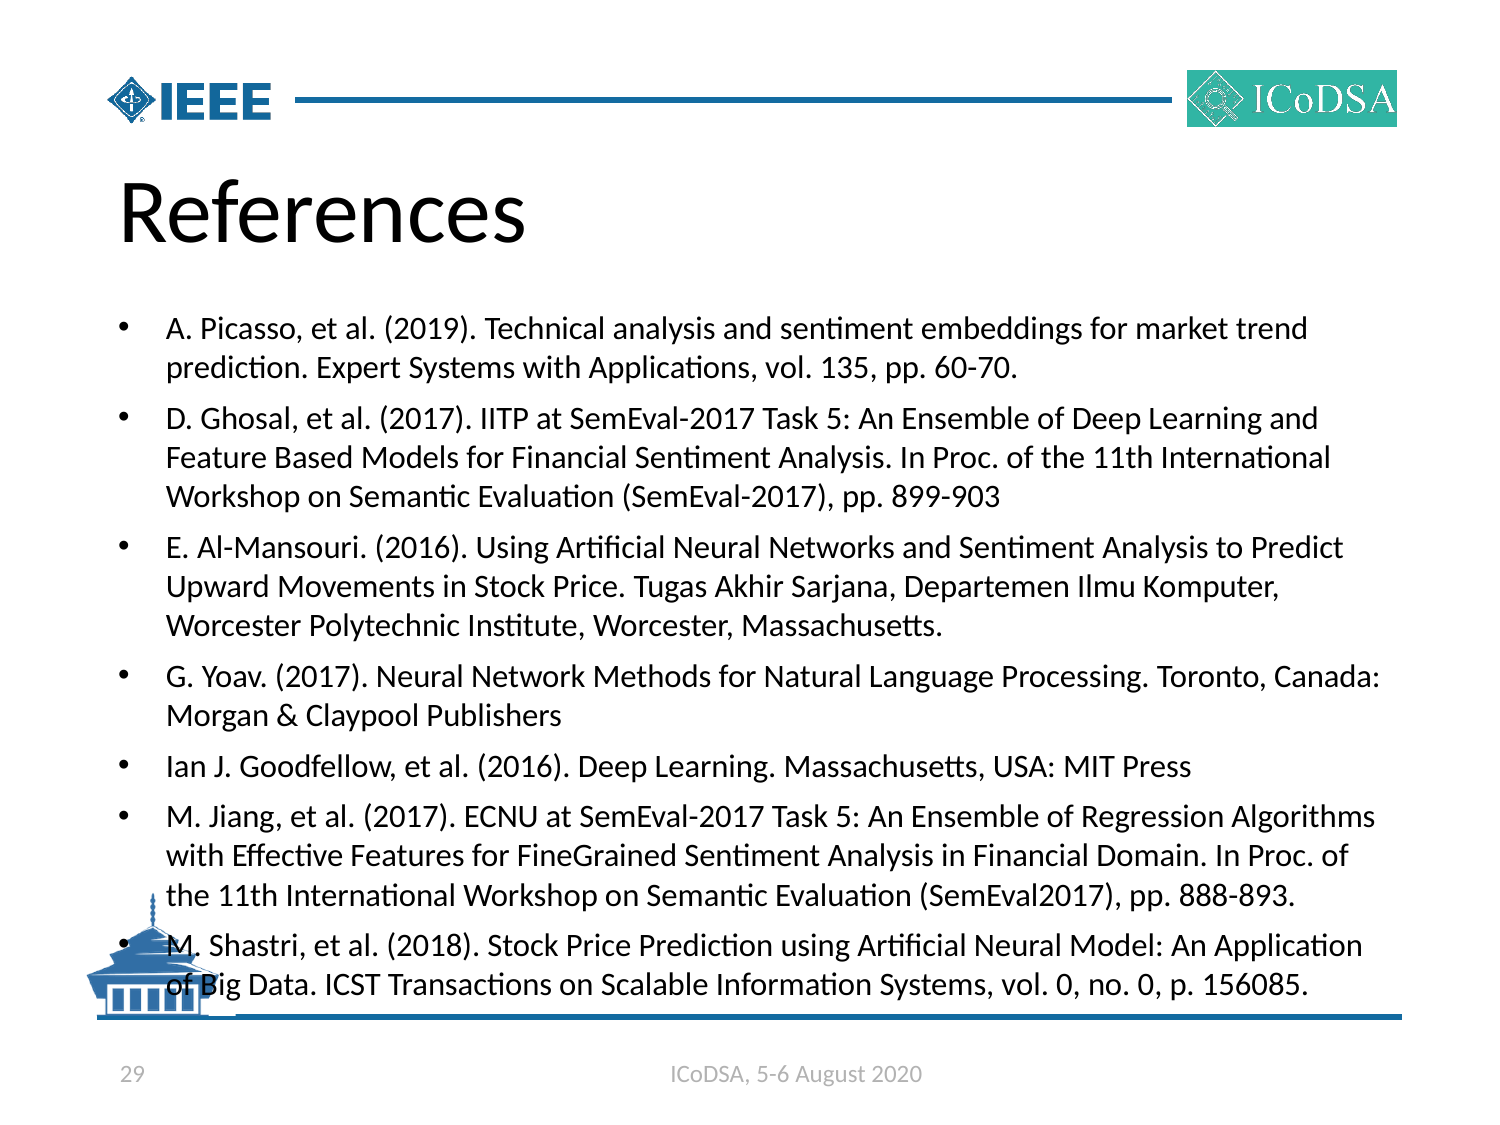

# References
A. Picasso, et al. (2019). Technical analysis and sentiment embeddings for market trend prediction. Expert Systems with Applications, vol. 135, pp. 60-70.
D. Ghosal, et al. (2017). IITP at SemEval-2017 Task 5: An Ensemble of Deep Learning and Feature Based Models for Financial Sentiment Analysis. In Proc. of the 11th International Workshop on Semantic Evaluation (SemEval-2017), pp. 899-903
E. Al-Mansouri. (2016). Using Artificial Neural Networks and Sentiment Analysis to Predict Upward Movements in Stock Price. Tugas Akhir Sarjana, Departemen Ilmu Komputer, Worcester Polytechnic Institute, Worcester, Massachusetts.
G. Yoav. (2017). Neural Network Methods for Natural Language Processing. Toronto, Canada: Morgan & Claypool Publishers
Ian J. Goodfellow, et al. (2016). Deep Learning. Massachusetts, USA: MIT Press
M. Jiang, et al. (2017). ECNU at SemEval-2017 Task 5: An Ensemble of Regression Algorithms with Effective Features for FineGrained Sentiment Analysis in Financial Domain. In Proc. of the 11th International Workshop on Semantic Evaluation (SemEval2017), pp. 888-893.
M. Shastri, et al. (2018). Stock Price Prediction using Artificial Neural Model: An Application of Big Data. ICST Transactions on Scalable Information Systems, vol. 0, no. 0, p. 156085.

29
ICoDSA, 5-6 August 2020